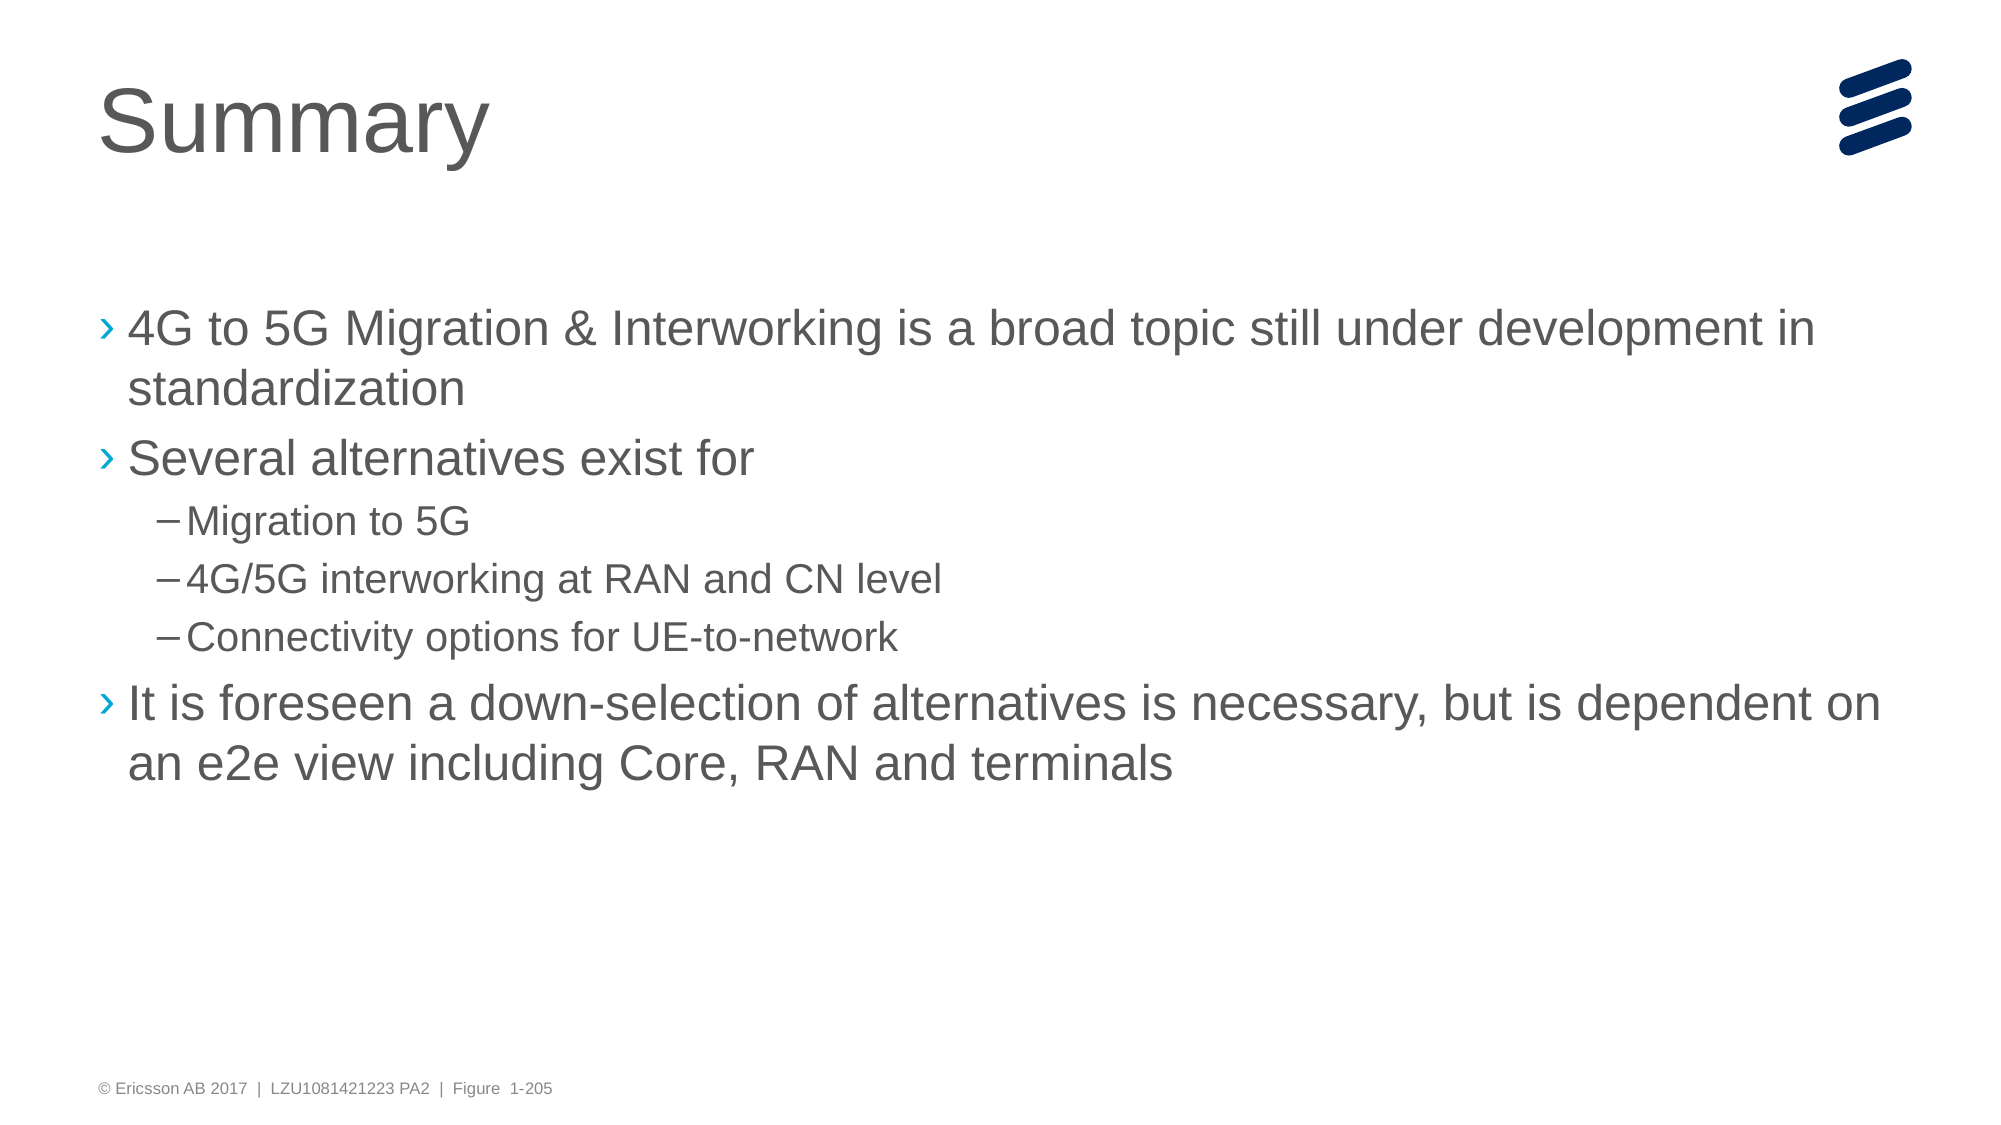

# Summary
4G to 5G Migration & Interworking is a broad topic still under development in standardization
Several alternatives exist for
Migration to 5G
4G/5G interworking at RAN and CN level
Connectivity options for UE-to-network
It is foreseen a down-selection of alternatives is necessary, but is dependent on an e2e view including Core, RAN and terminals